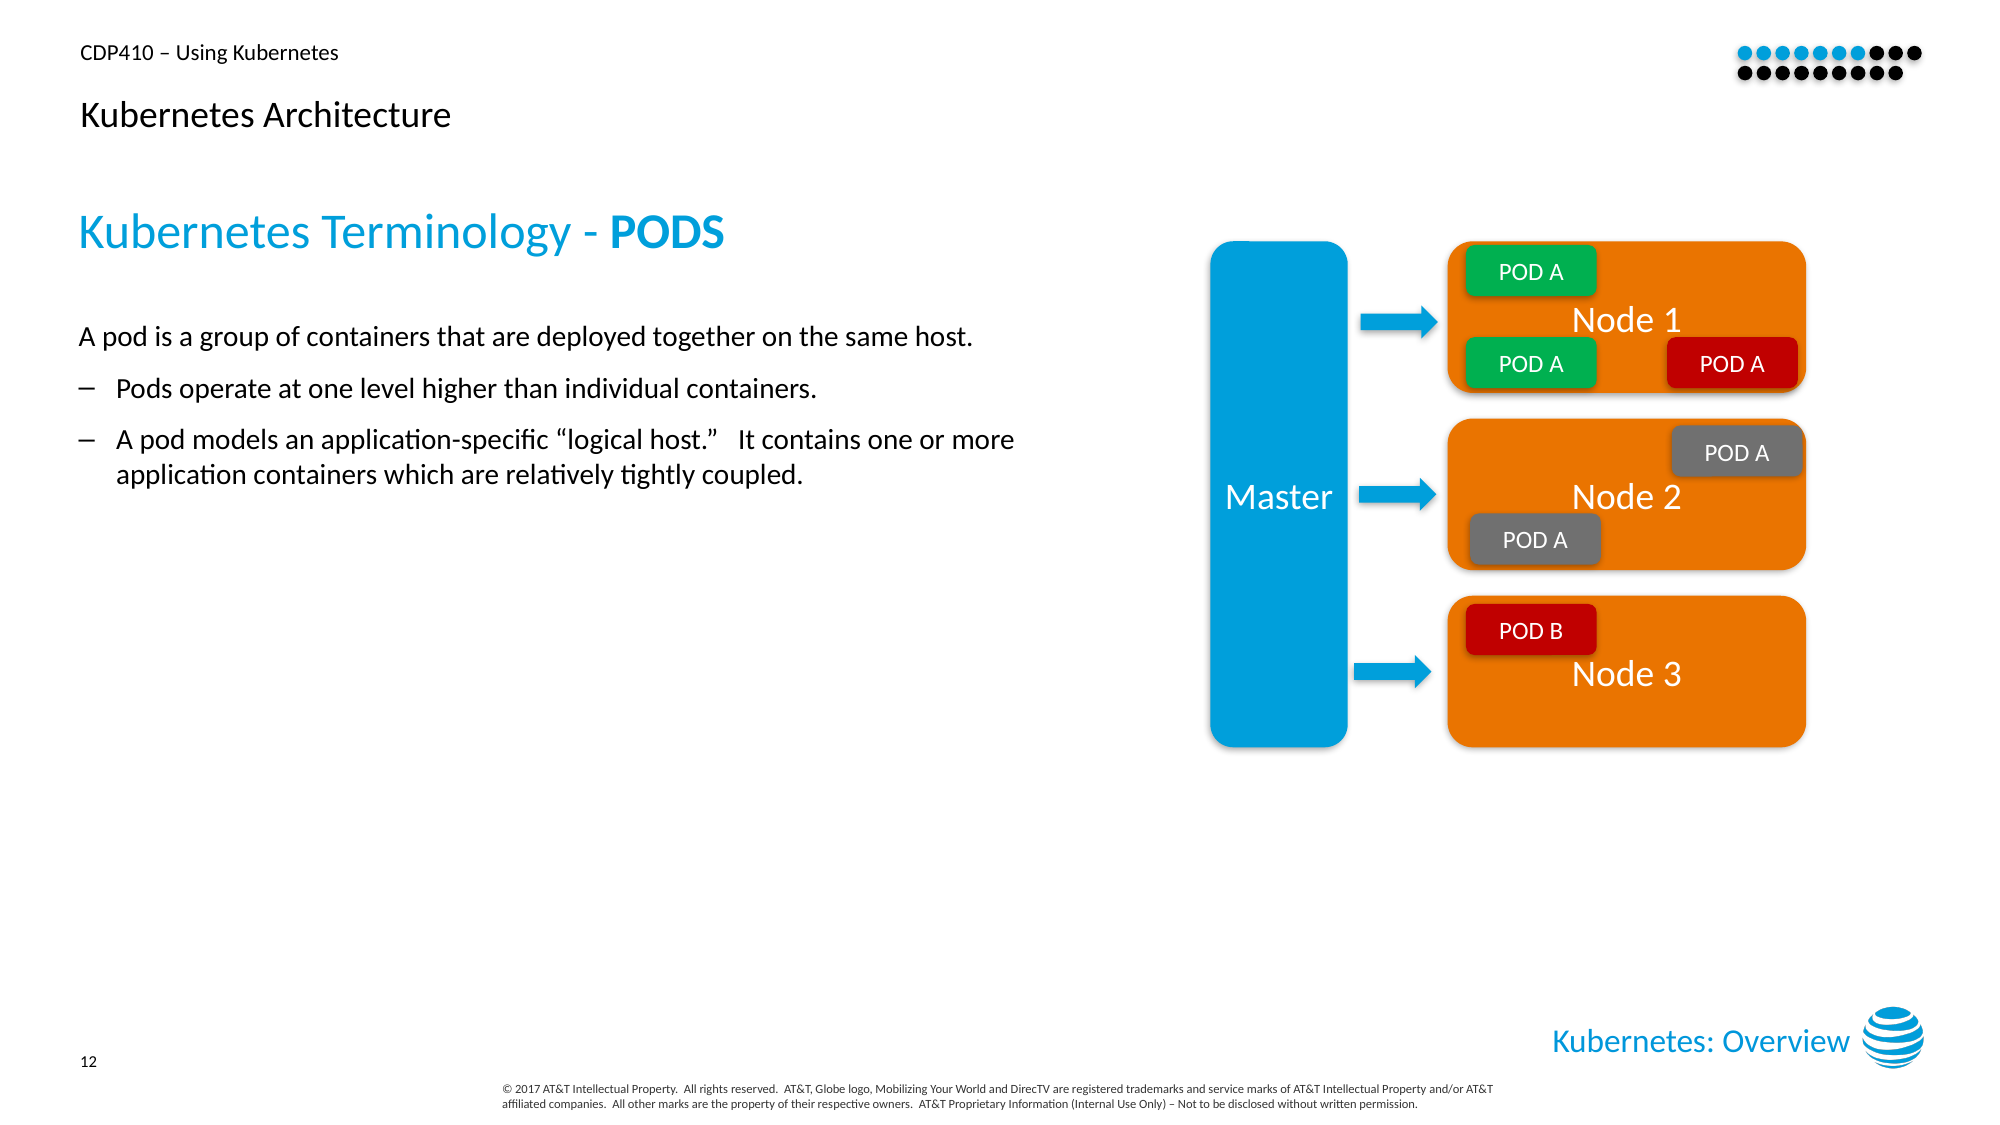

# Kubernetes Architecture
Kubernetes Terminology - PODS

A pod is a group of containers that are deployed together on the same host.
Pods operate at one level higher than individual containers.
A pod models an application-specific “logical host.”   It contains one or more application containers which are relatively tightly coupled.

Master
Node 1
POD A

POD A
POD A
Node 2
POD A

POD A
Node 3
POD B

Kubernetes: Overview
12